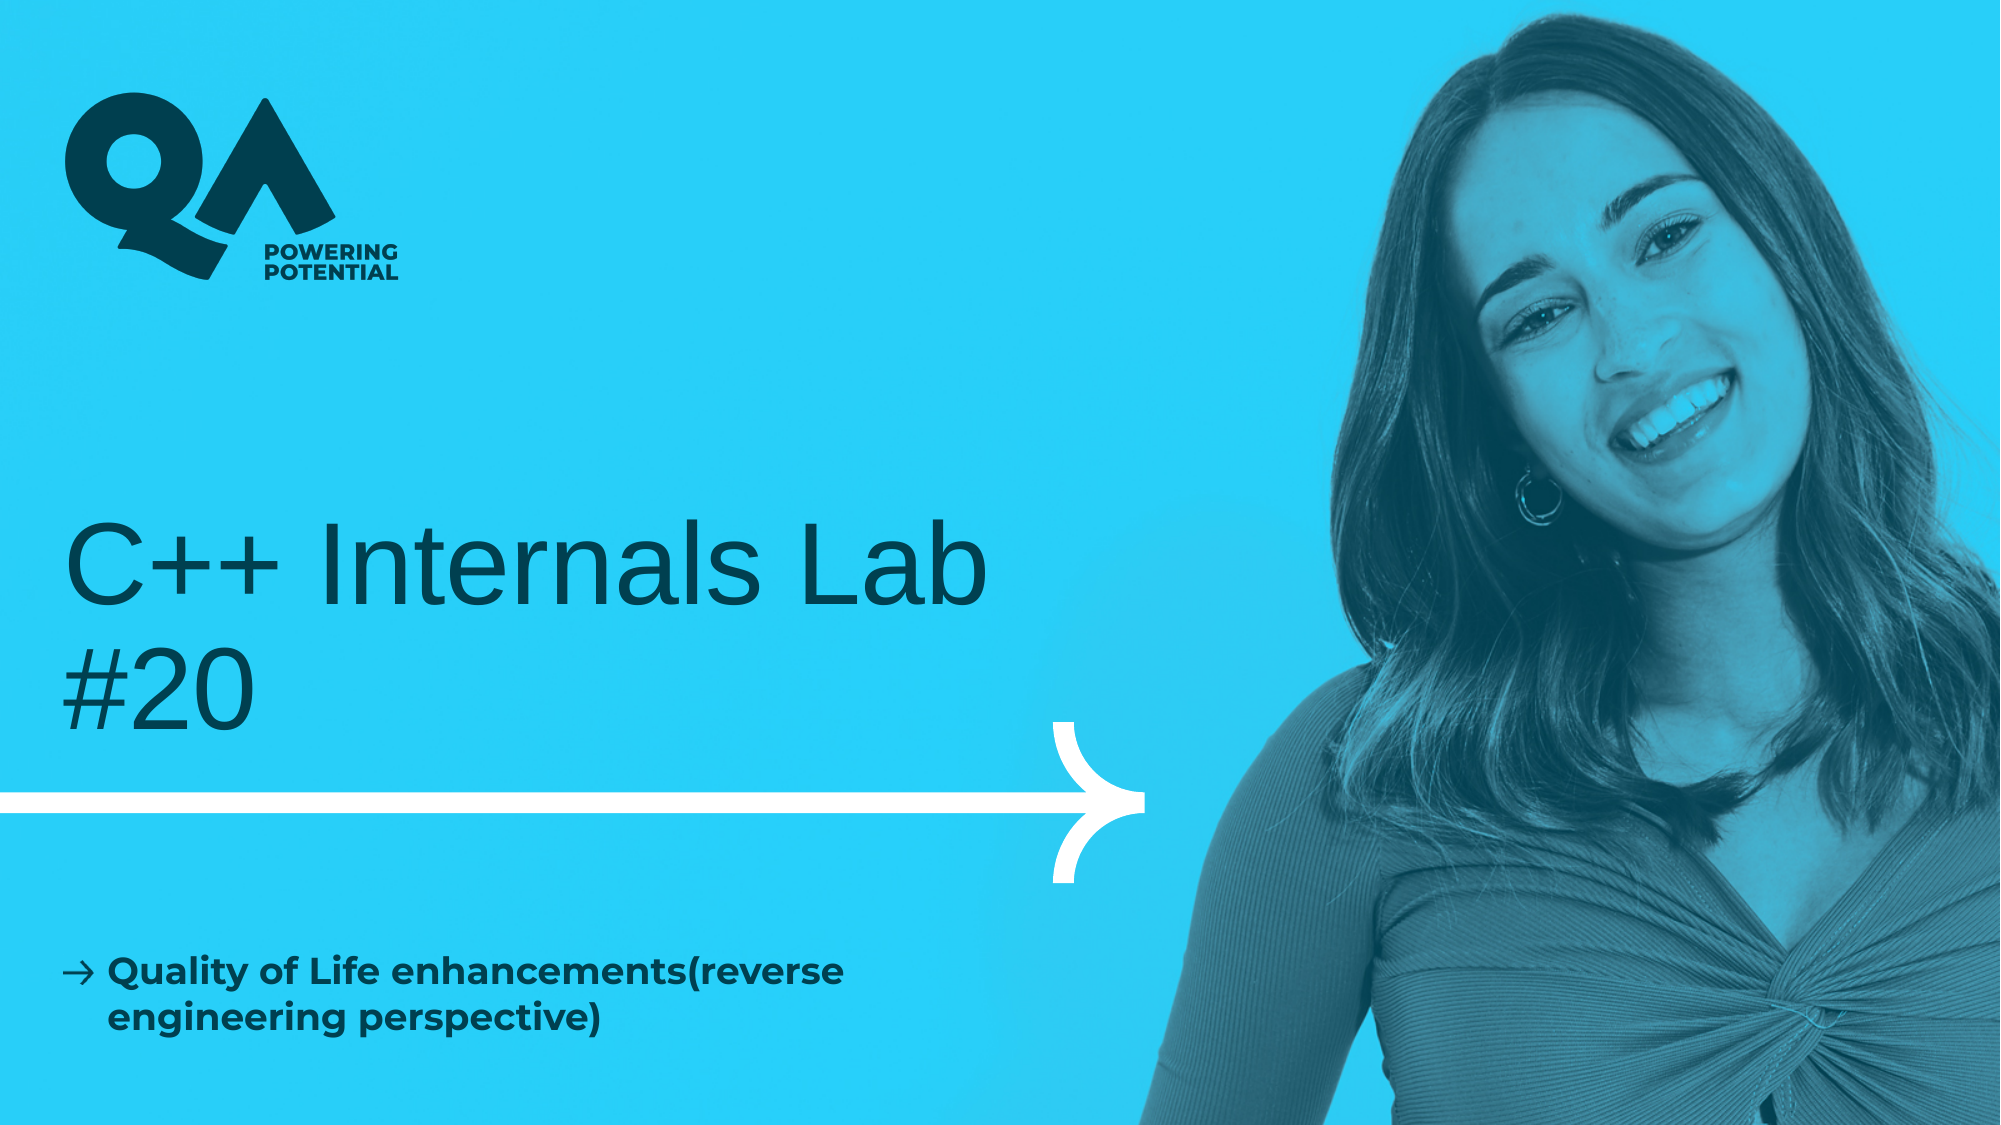

# C++ Internals Lab #20
Quality of Life enhancements(reverse engineering perspective)